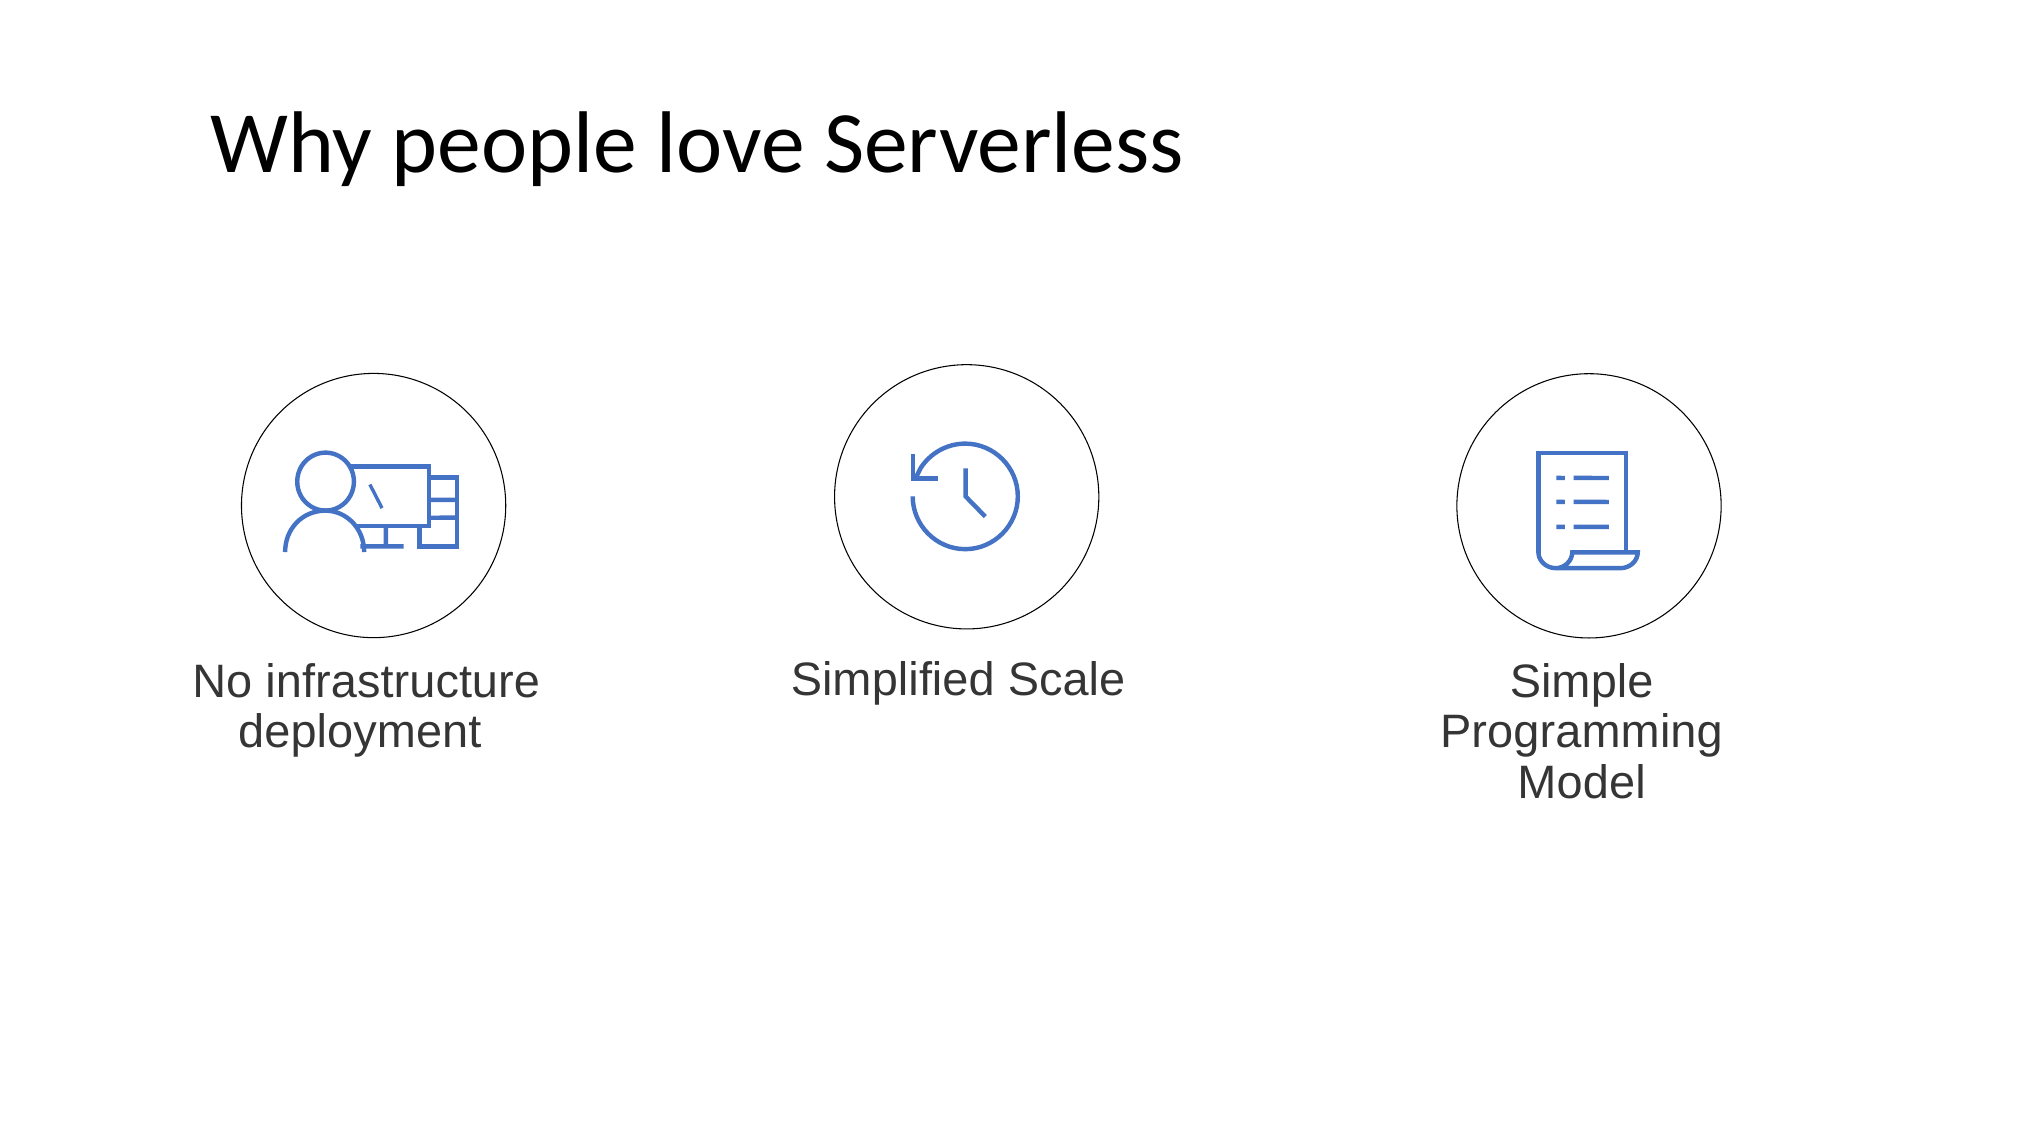

# Why people love Serverless

Simplified Scale
No infrastructure deployment
Simple Programming Model